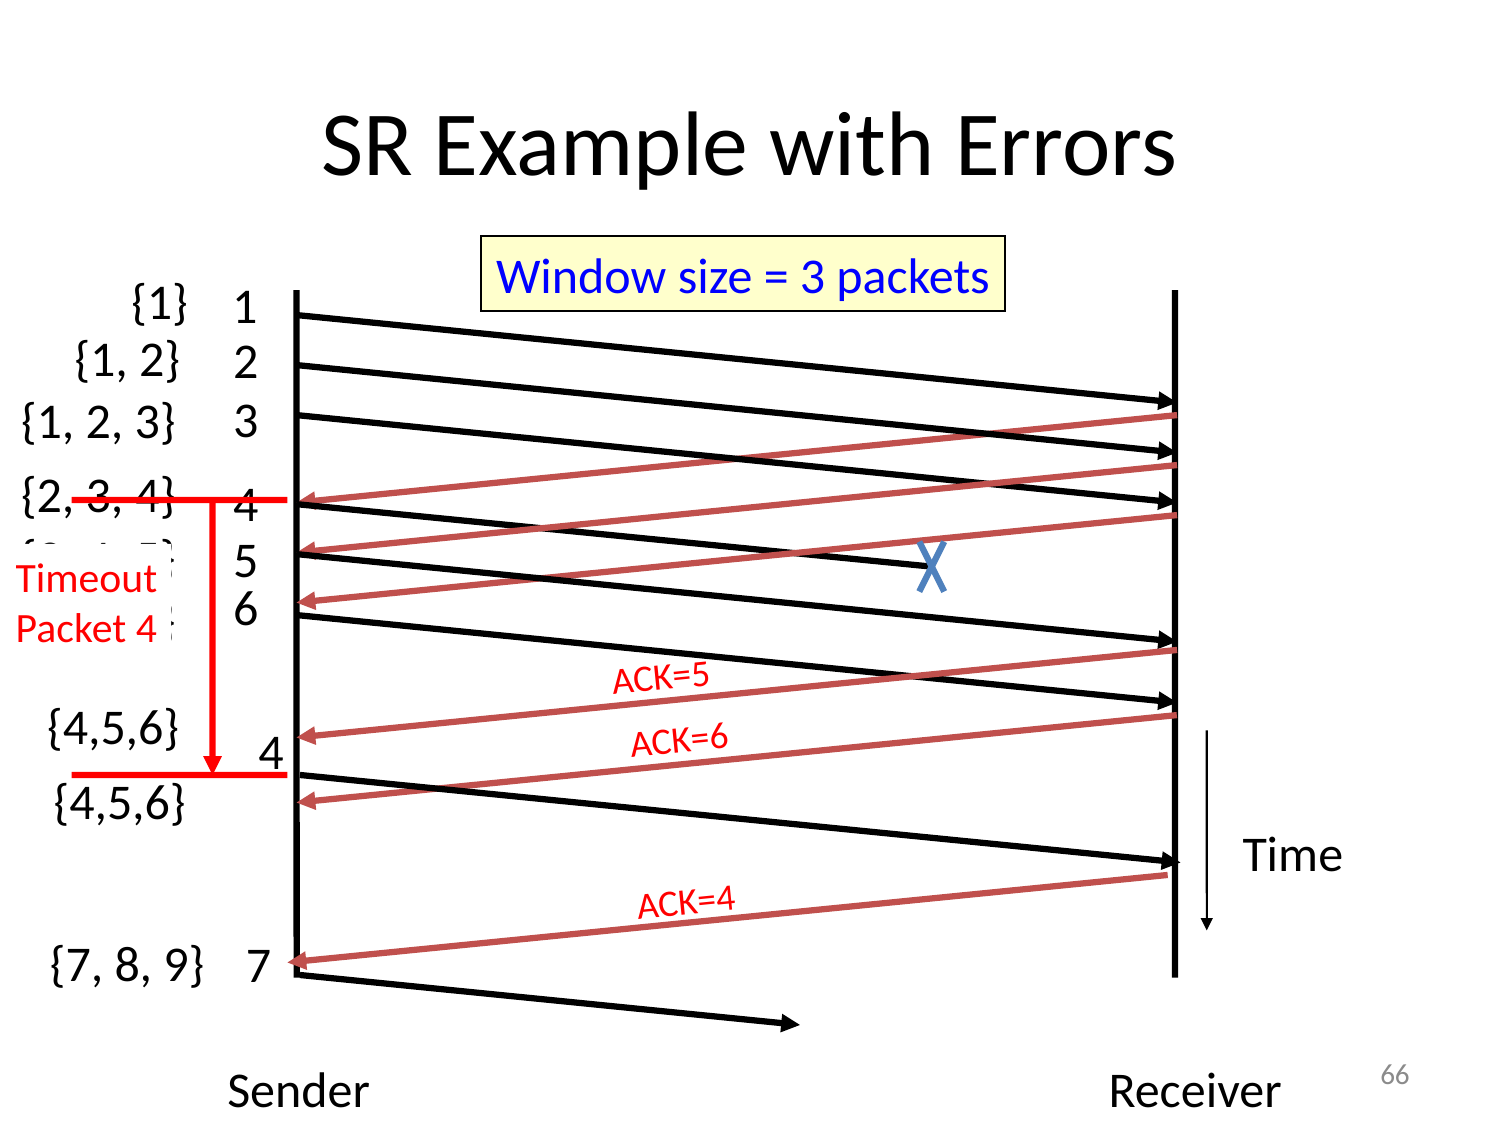

# SR Example with Errors
Window size = 3 packets
{1}
1

{1, 2}
2

{1, 2, 3}
3

{2, 3, 4}

4

Timeout
Packet 4

{3, 4, 5}
5

6
{4, 5, 6}

ACK=5

{4,5,6}
ACK=6
4

{4,5,6}

Time
ACK=4

{7, 8, 9}
7

66
Sender
Receiver